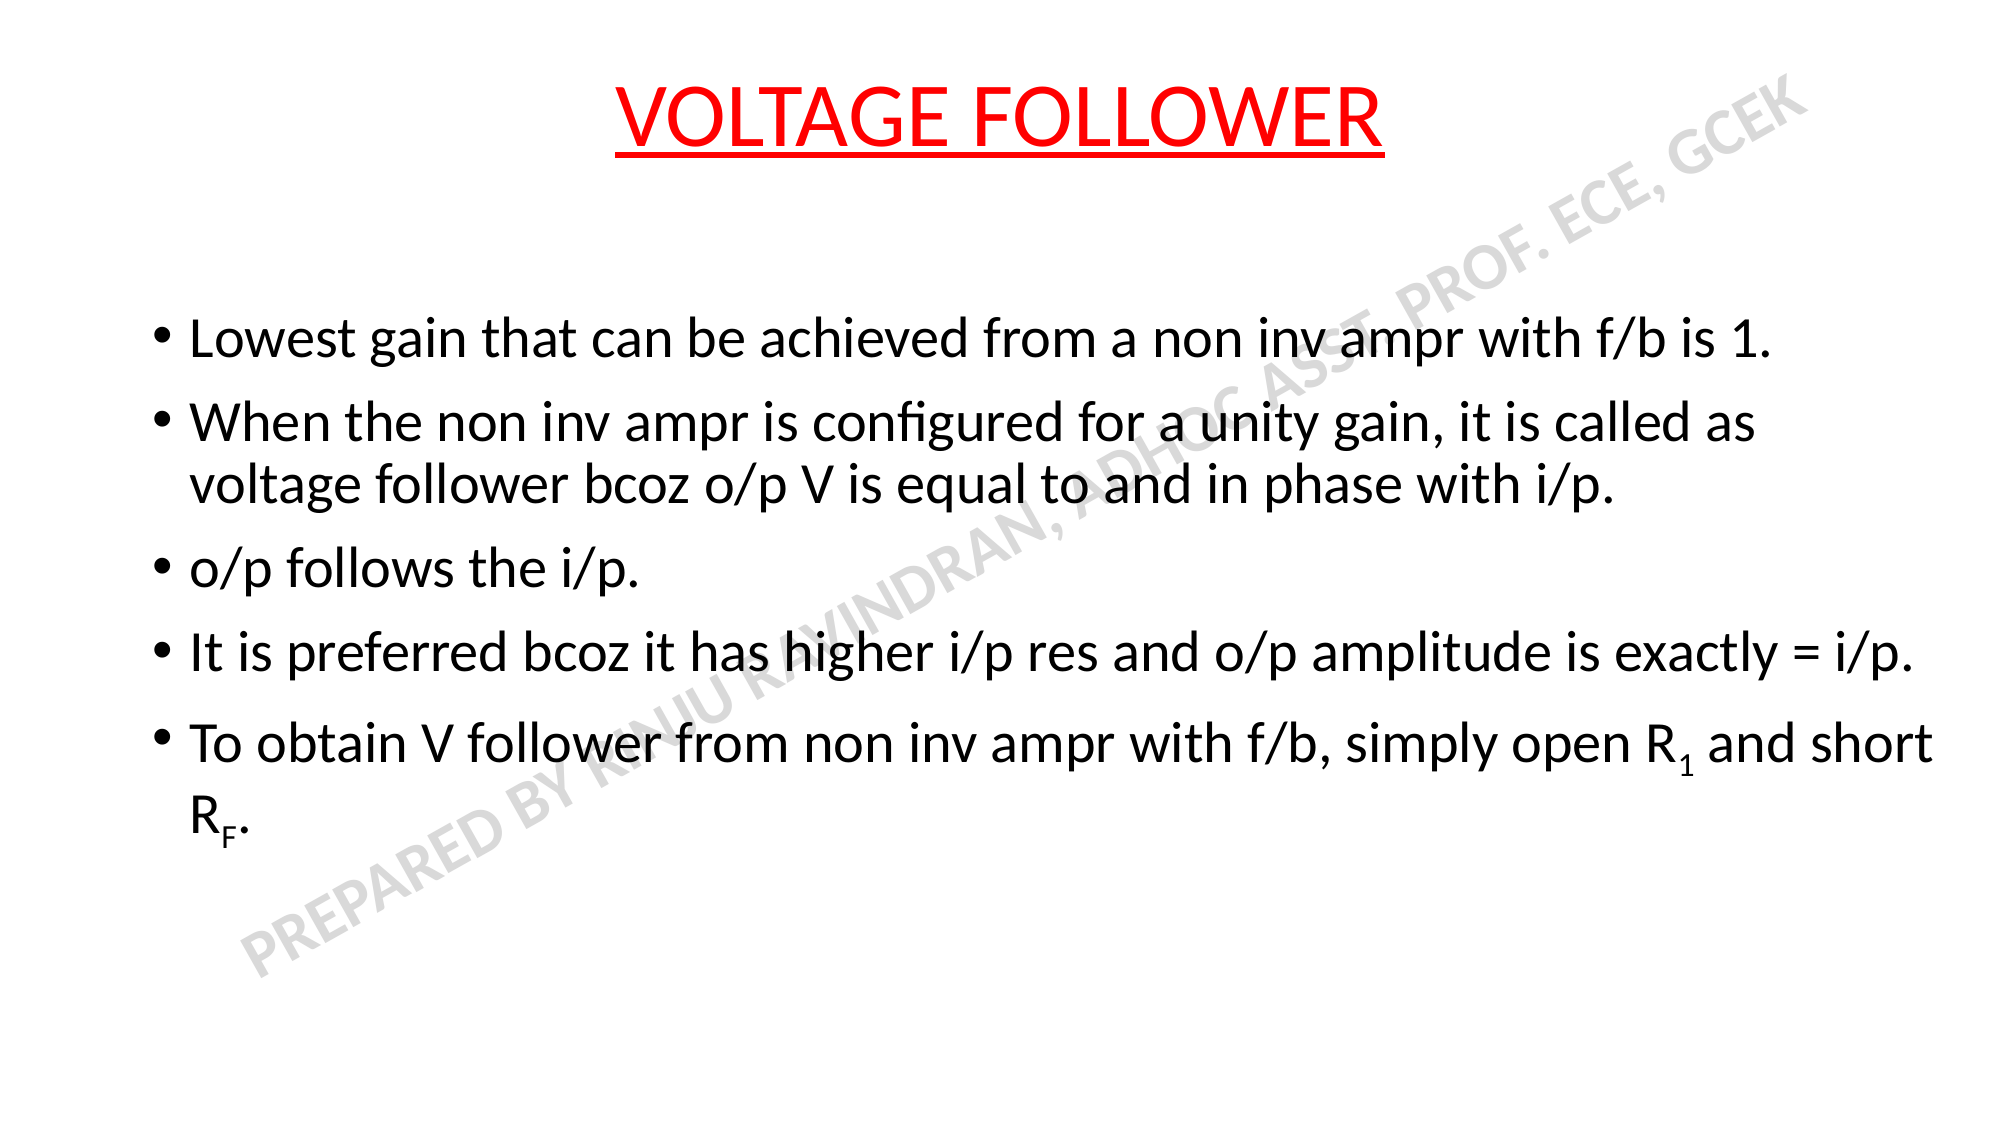

# VOLTAGE FOLLOWER
Lowest gain that can be achieved from a non inv ampr with f/b is 1.
When the non inv ampr is configured for a unity gain, it is called as voltage follower bcoz o/p V is equal to and in phase with i/p.
o/p follows the i/p.
It is preferred bcoz it has higher i/p res and o/p amplitude is exactly = i/p.
To obtain V follower from non inv ampr with f/b, simply open R1 and short RF.